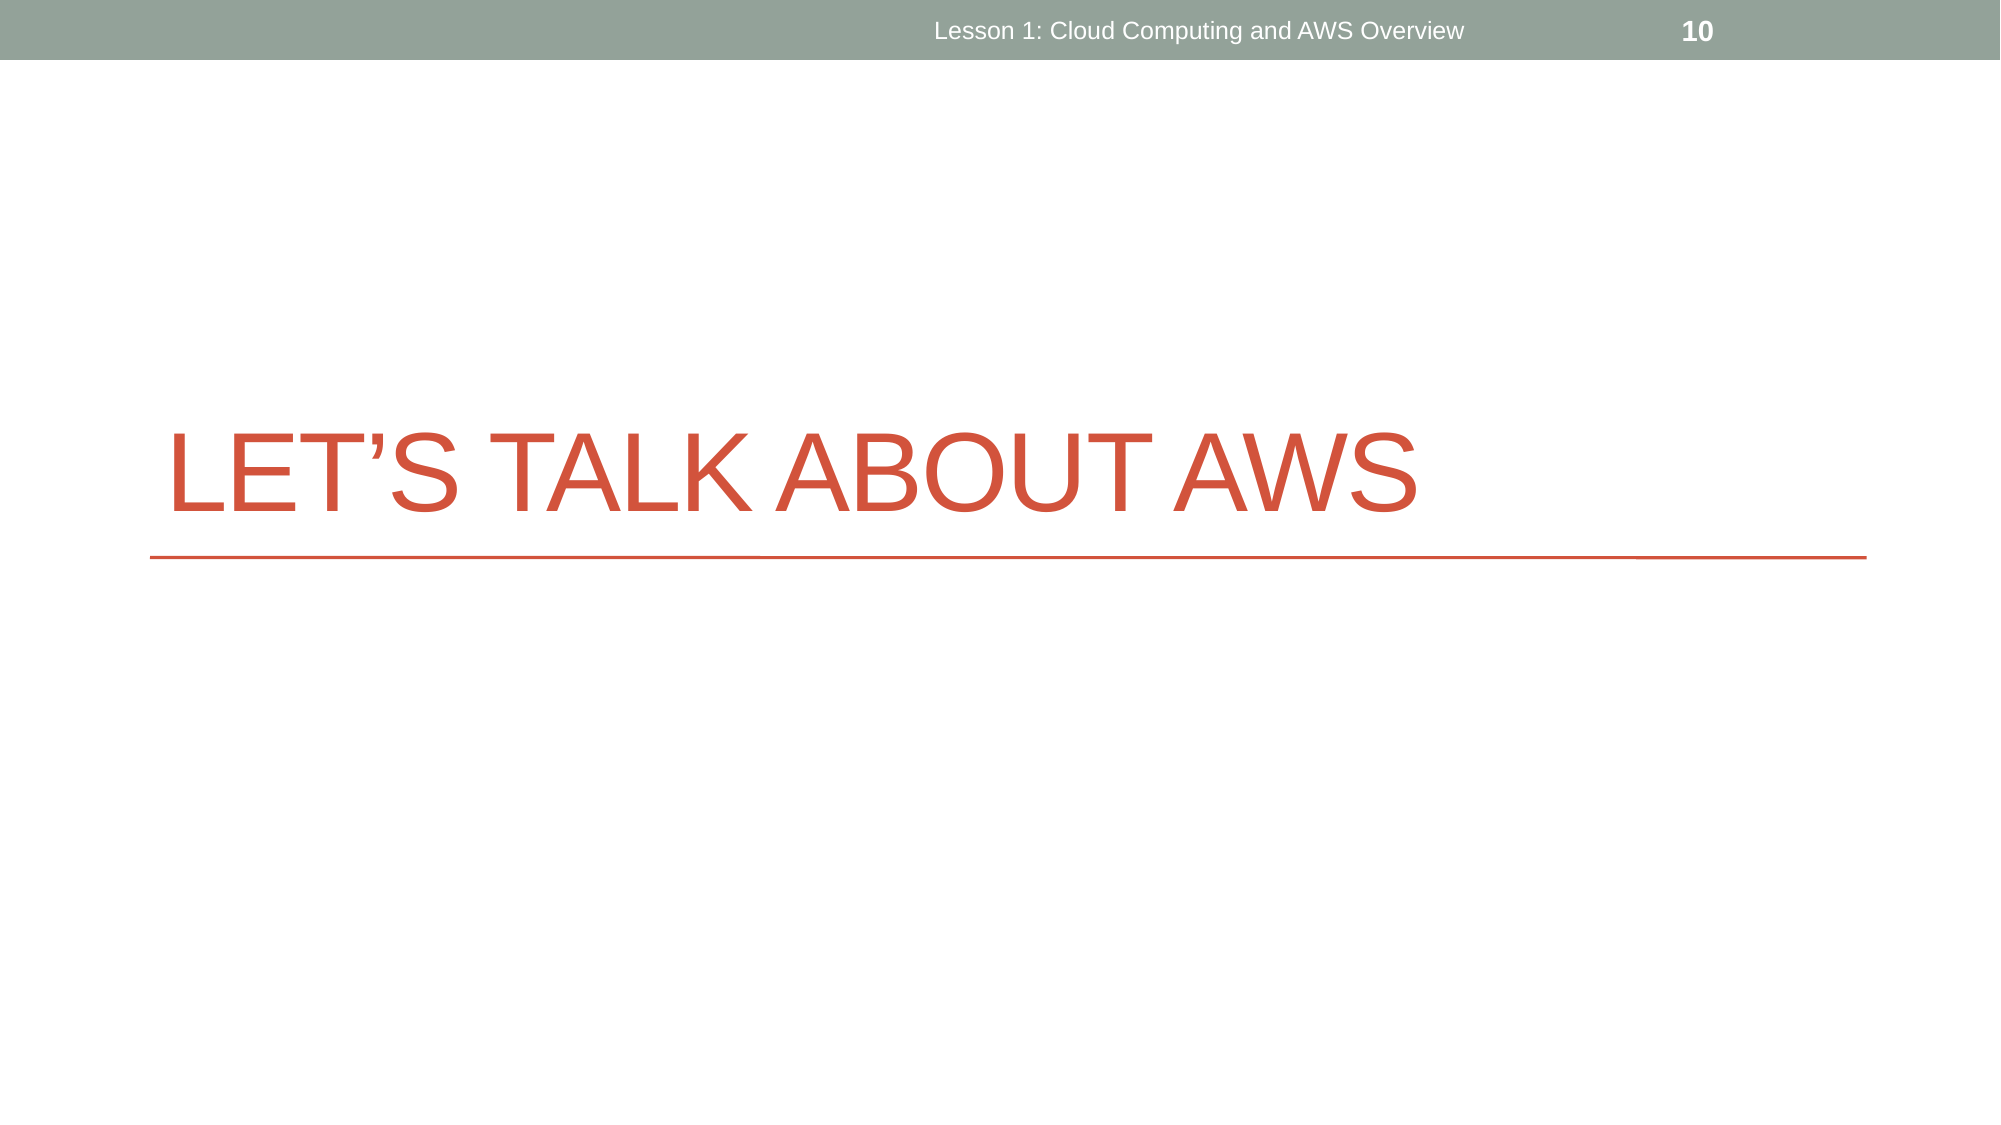

Lesson 1: Cloud Computing and AWS Overview
10
# Let’s talk About AWS